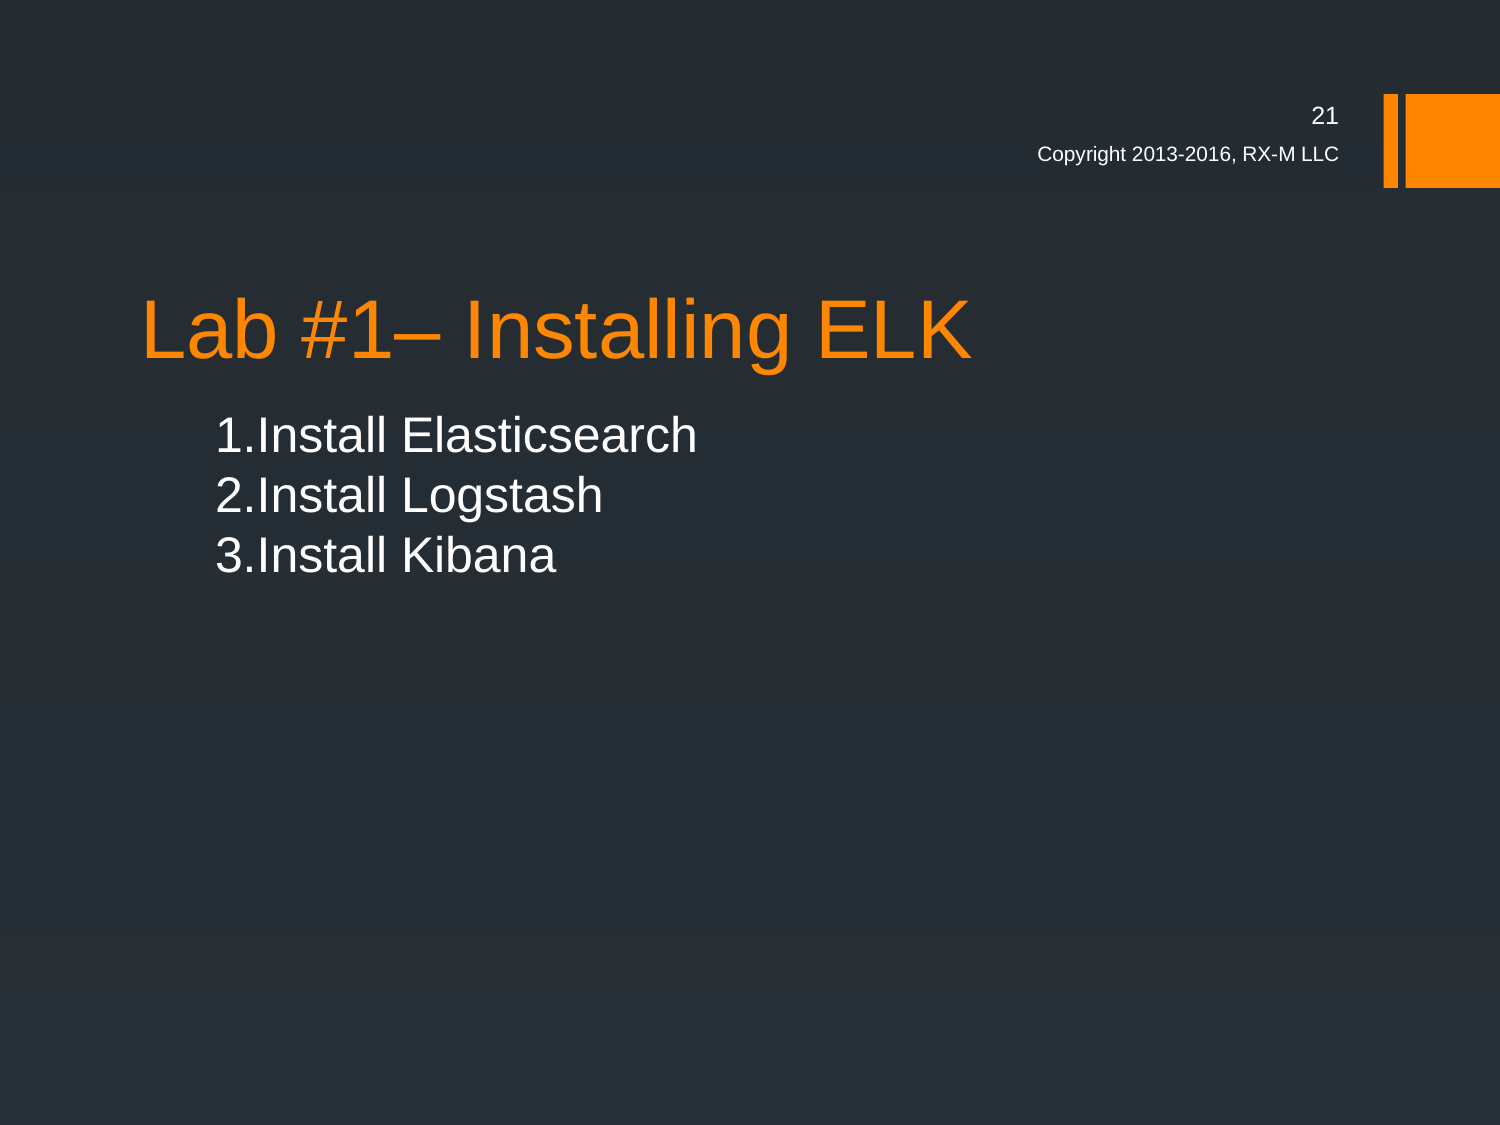

21
Copyright 2013-2016, RX-M LLC
# Lab #1– Installing ELK
Install Elasticsearch
Install Logstash
Install Kibana